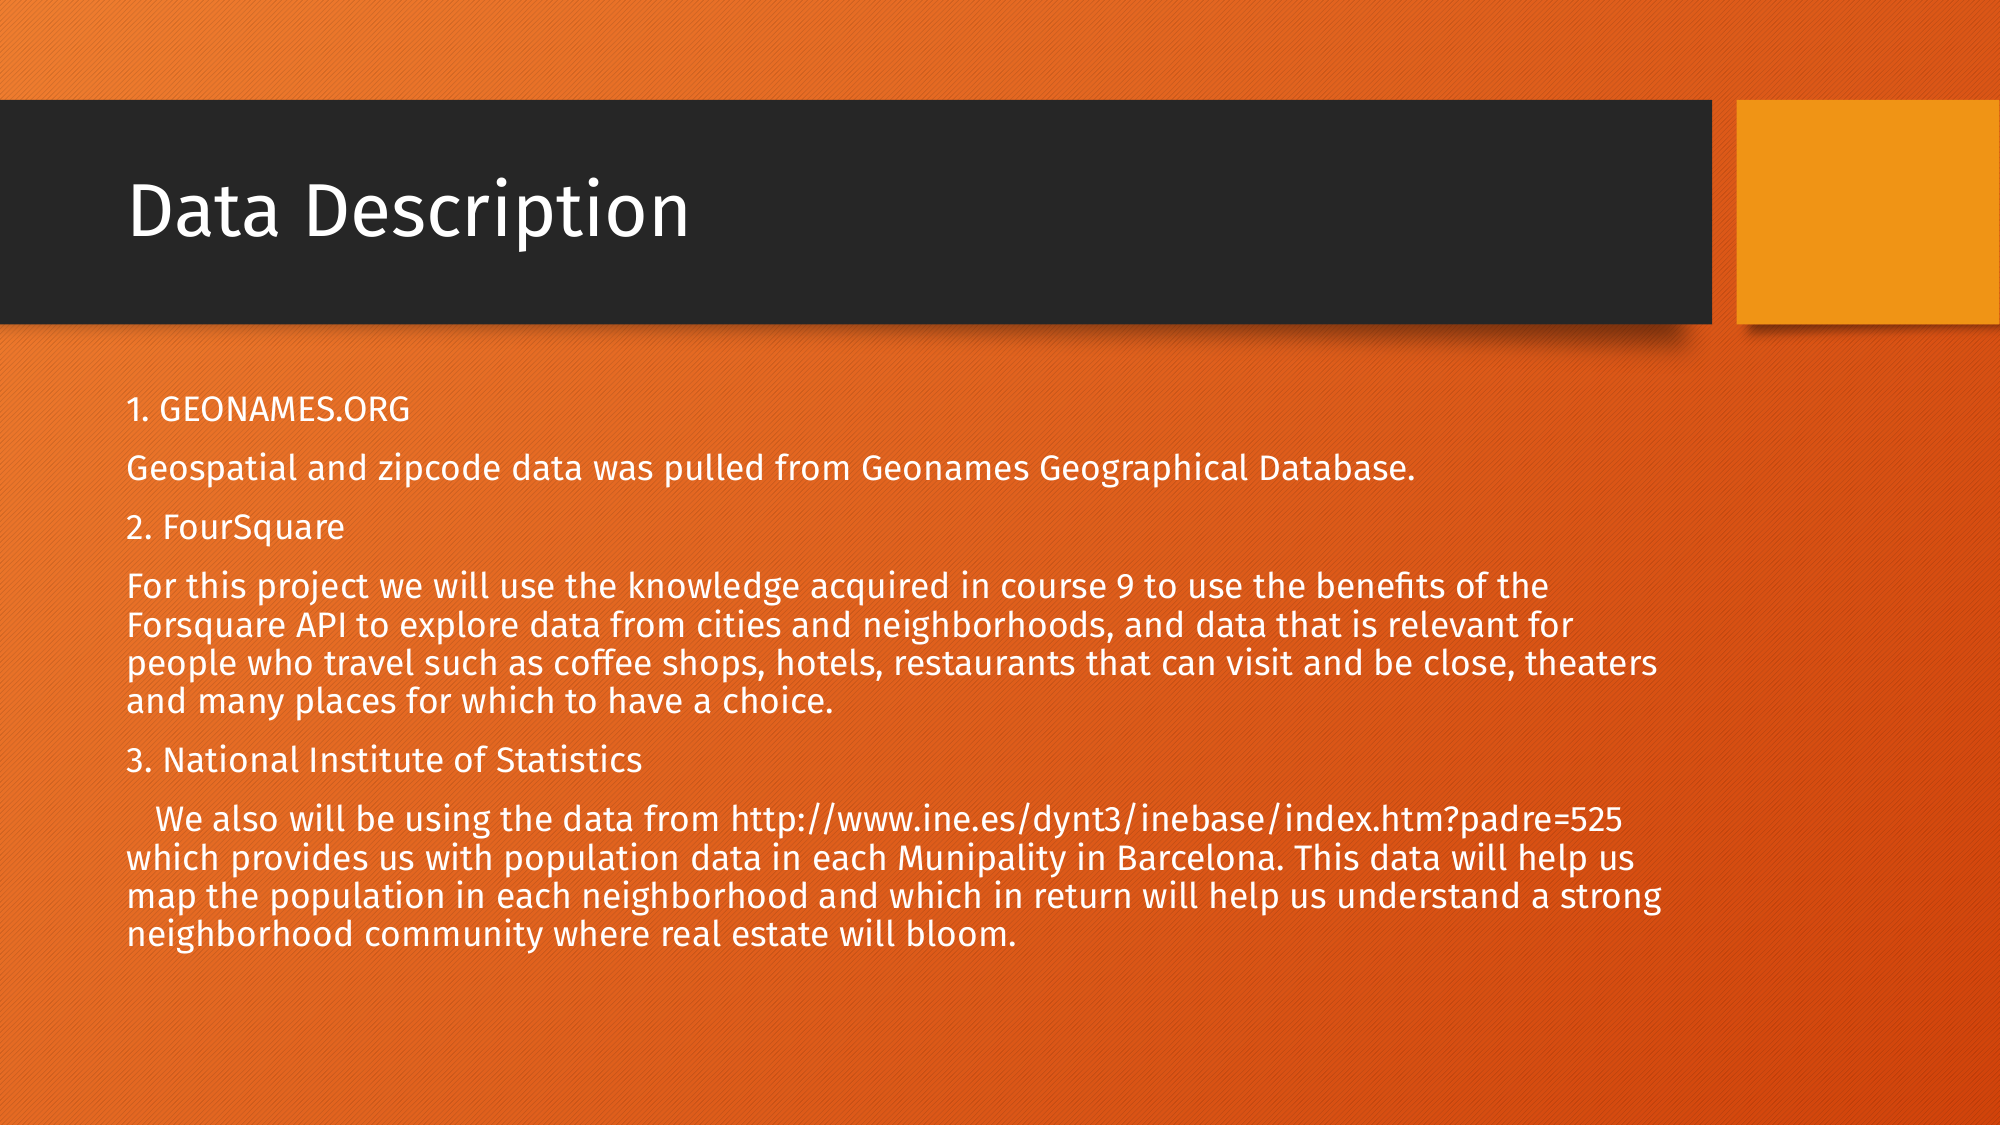

# Data Description
1. GEONAMES.ORG
Geospatial and zipcode data was pulled from Geonames Geographical Database.
2. FourSquare
For this project we will use the knowledge acquired in course 9 to use the benefits of the Forsquare API to explore data from cities and neighborhoods, and data that is relevant for people who travel such as coffee shops, hotels, restaurants that can visit and be close, theaters and many places for which to have a choice.
3. National Institute of Statistics
   We also will be using the data from http://www.ine.es/dynt3/inebase/index.htm?padre=525 which provides us with population data in each Munipality in Barcelona. This data will help us map the population in each neighborhood and which in return will help us understand a strong neighborhood community where real estate will bloom.